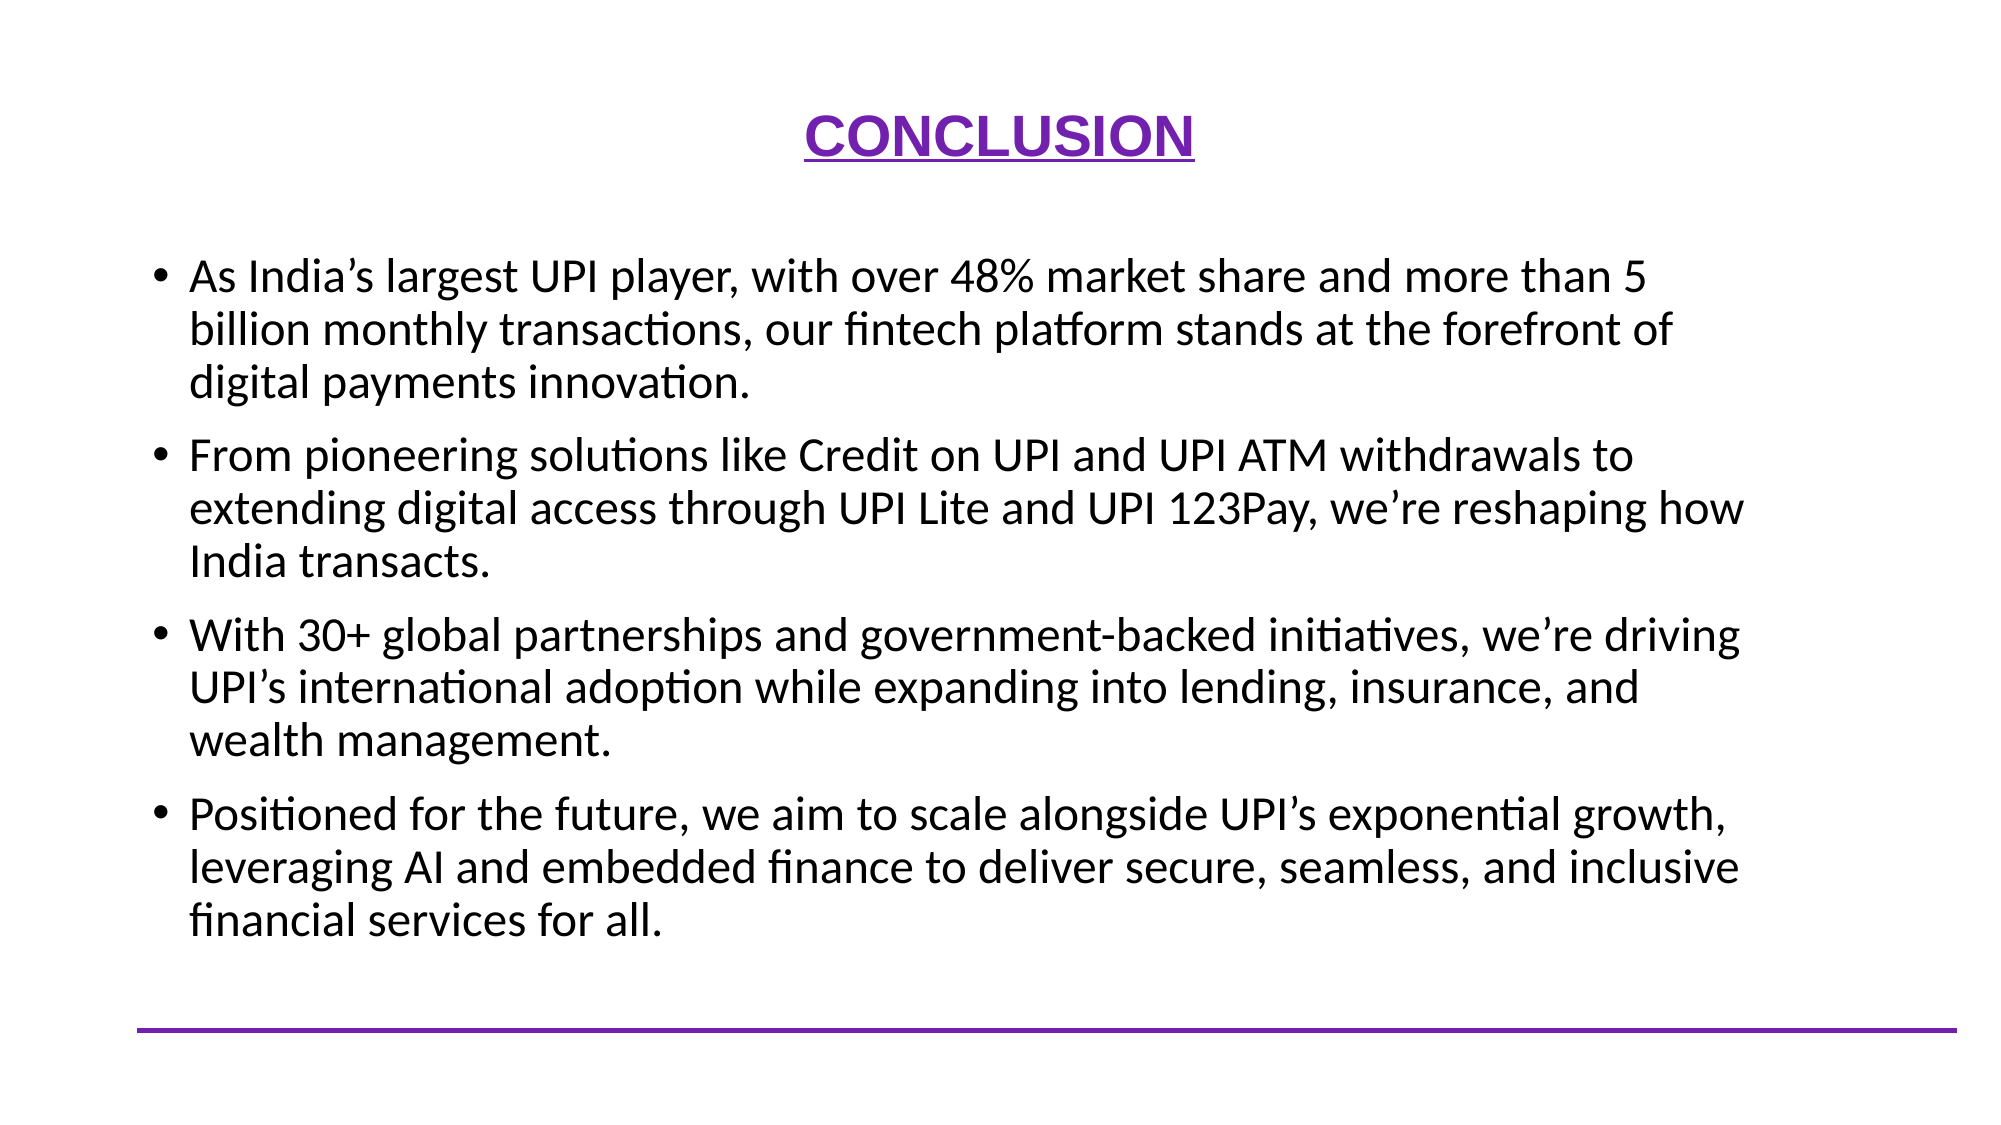

# CONCLUSION
As India’s largest UPI player, with over 48% market share and more than 5 billion monthly transactions, our fintech platform stands at the forefront of digital payments innovation.
From pioneering solutions like Credit on UPI and UPI ATM withdrawals to extending digital access through UPI Lite and UPI 123Pay, we’re reshaping how India transacts.
With 30+ global partnerships and government-backed initiatives, we’re driving UPI’s international adoption while expanding into lending, insurance, and wealth management.
Positioned for the future, we aim to scale alongside UPI’s exponential growth, leveraging AI and embedded finance to deliver secure, seamless, and inclusive financial services for all.